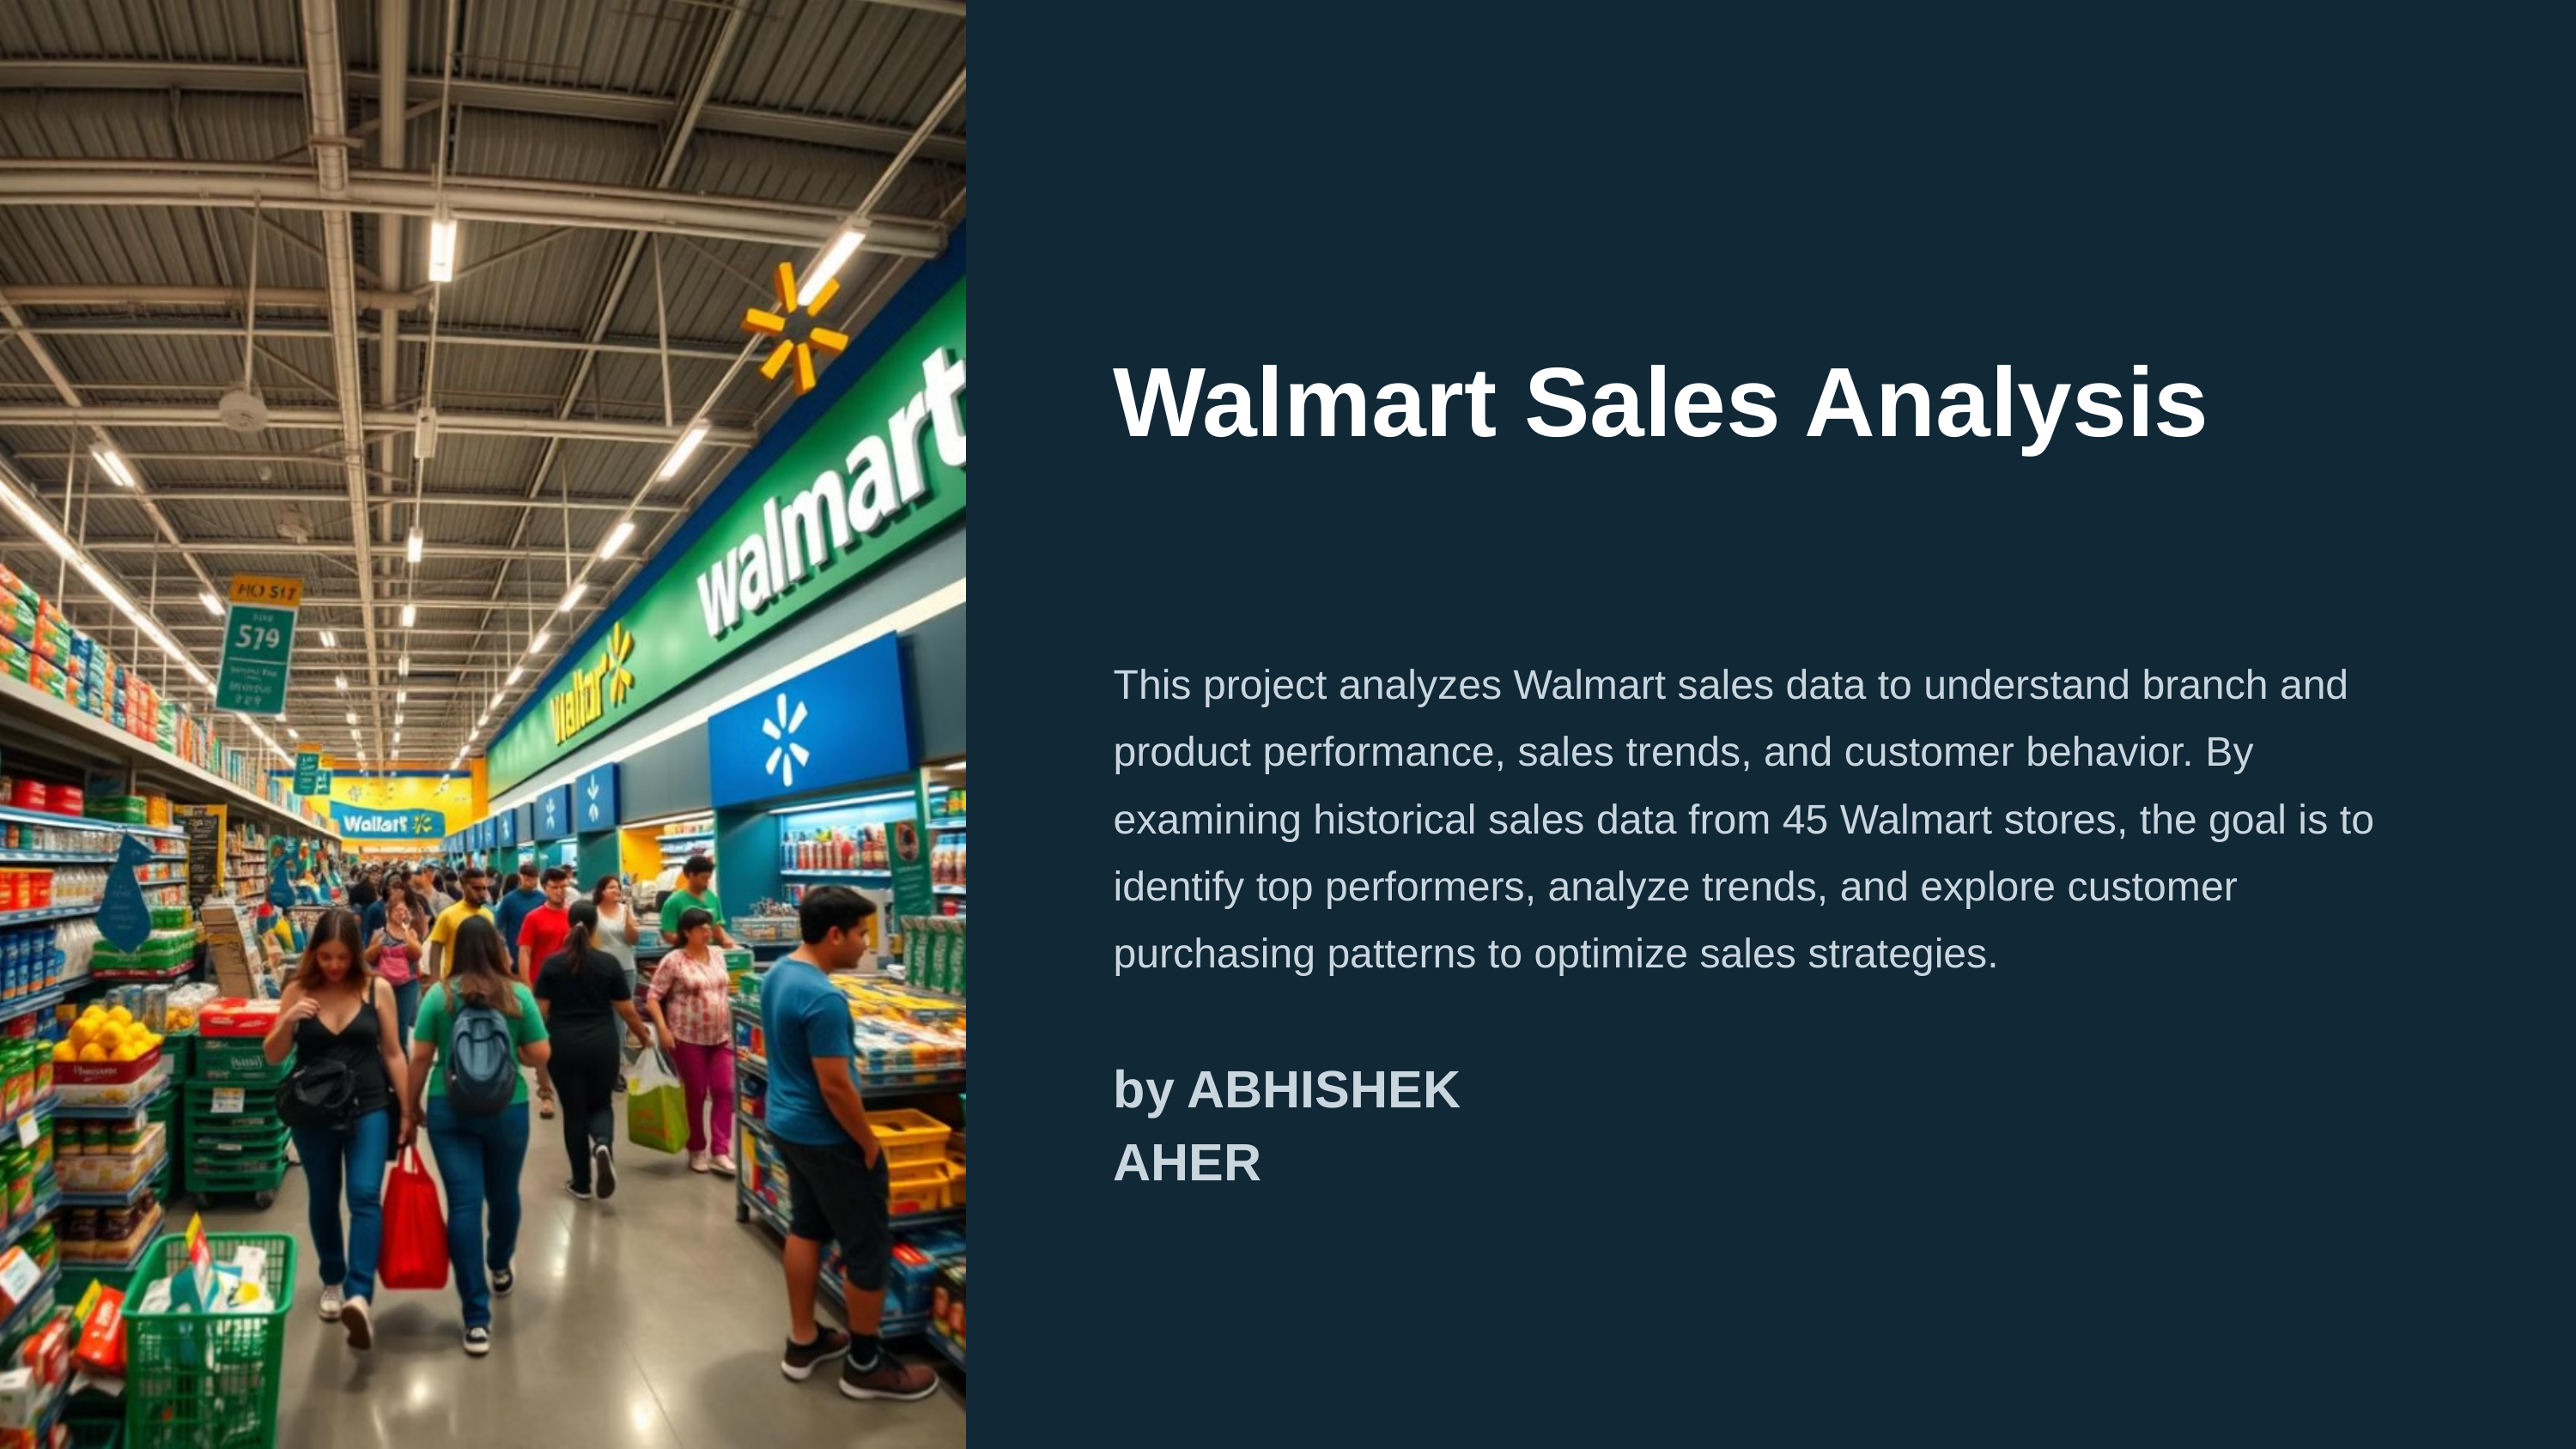

Walmart Sales Analysis

This project analyzes Walmart sales data to understand branch and product performance, sales trends, and customer behavior. By examining historical sales data from 45 Walmart stores, the goal is to identify top performers, analyze trends, and explore customer purchasing patterns to optimize sales strategies.

by ABHISHEK AHER